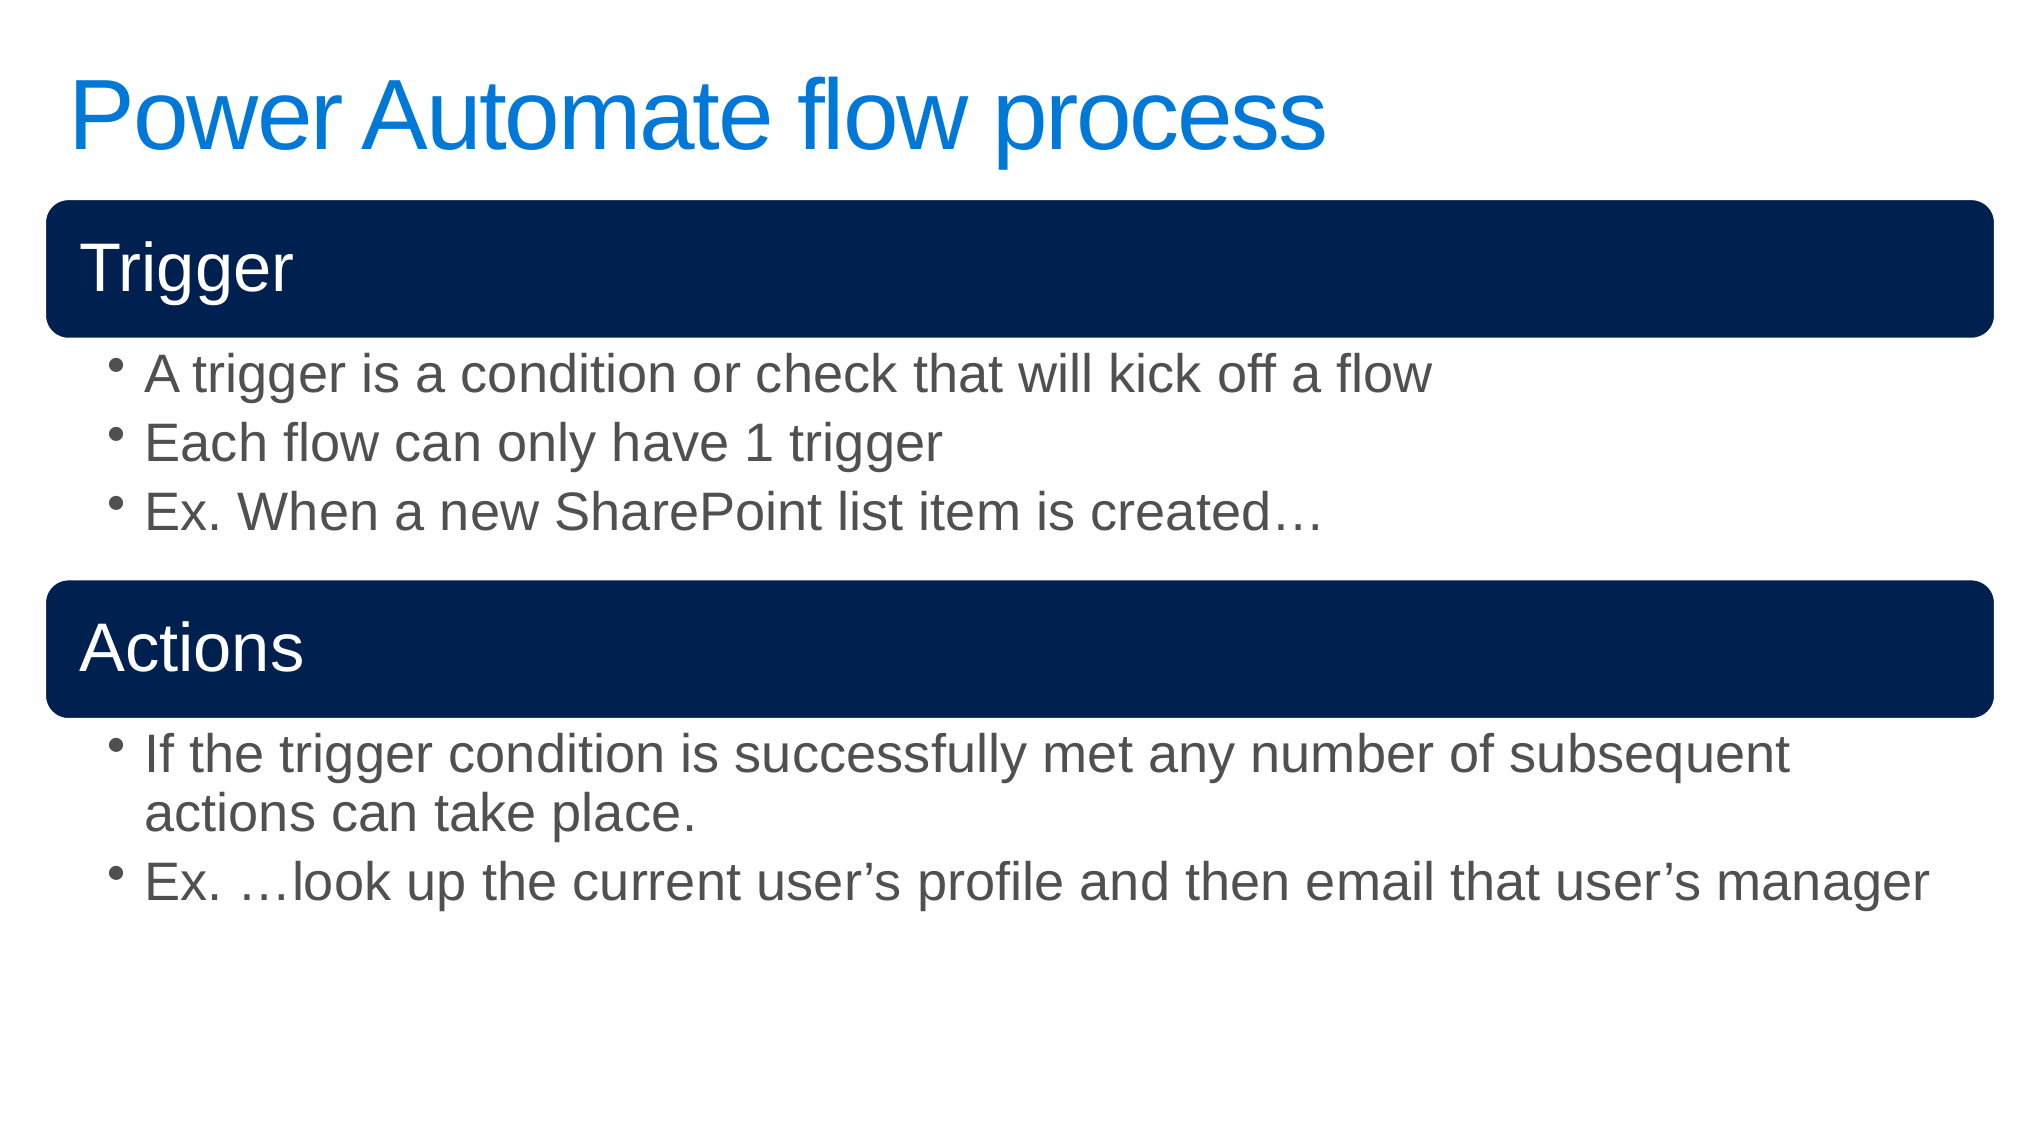

# Power Automate flow process
Trigger
A trigger is a condition or check that will kick off a flow
Each flow can only have 1 trigger
Ex. When a new SharePoint list item is created…
Actions
If the trigger condition is successfully met any number of subsequent actions can take place.
Ex. …look up the current user’s profile and then email that user’s manager